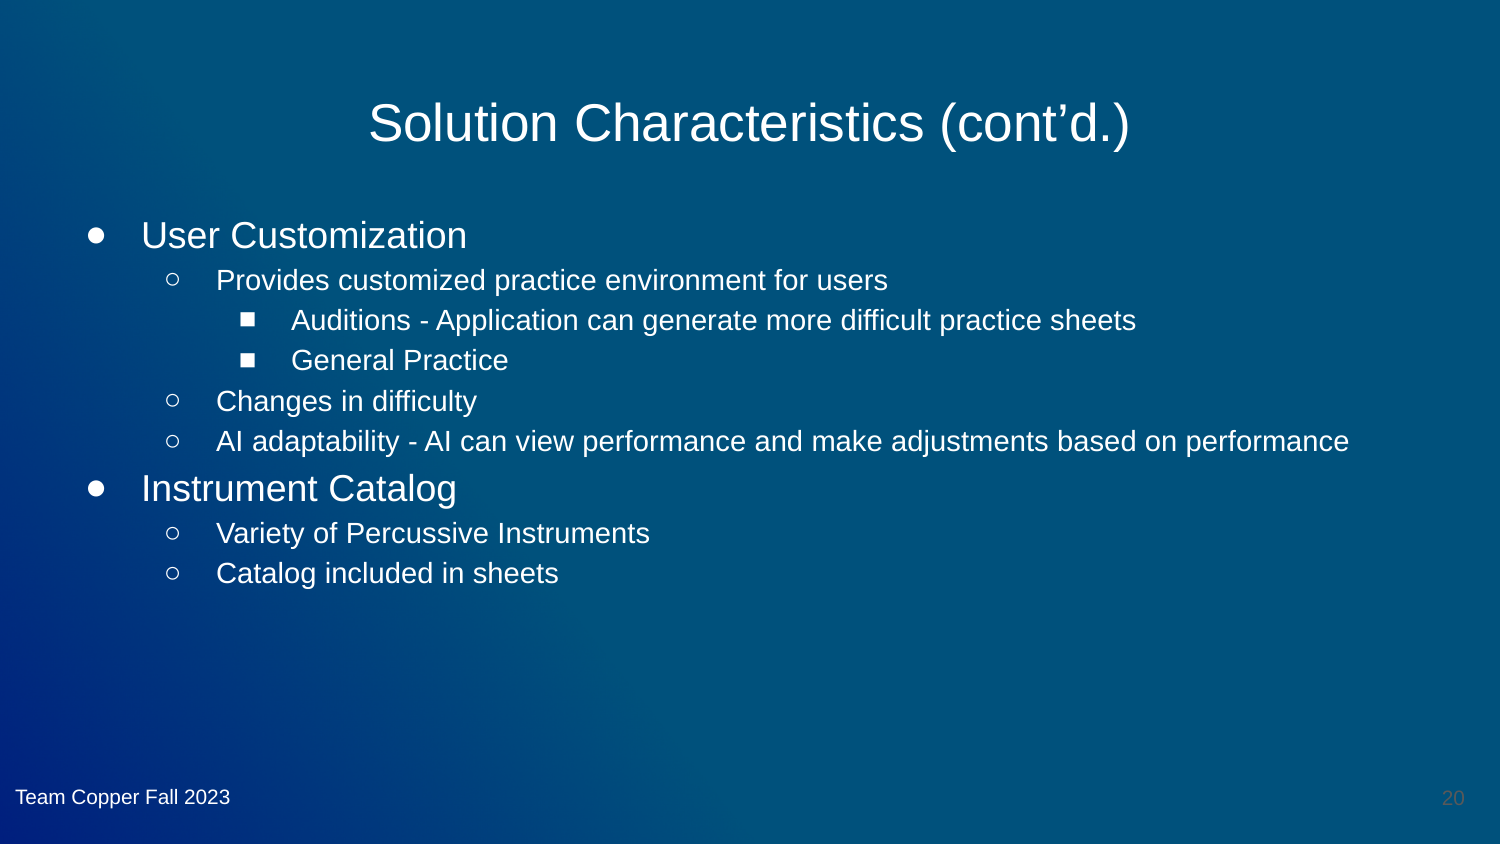

# Solution Characteristics (cont’d.)
User Customization
Provides customized practice environment for users
Auditions - Application can generate more difficult practice sheets
General Practice
Changes in difficulty
AI adaptability - AI can view performance and make adjustments based on performance
Instrument Catalog
Variety of Percussive Instruments
Catalog included in sheets
20
Team Copper Fall 2023